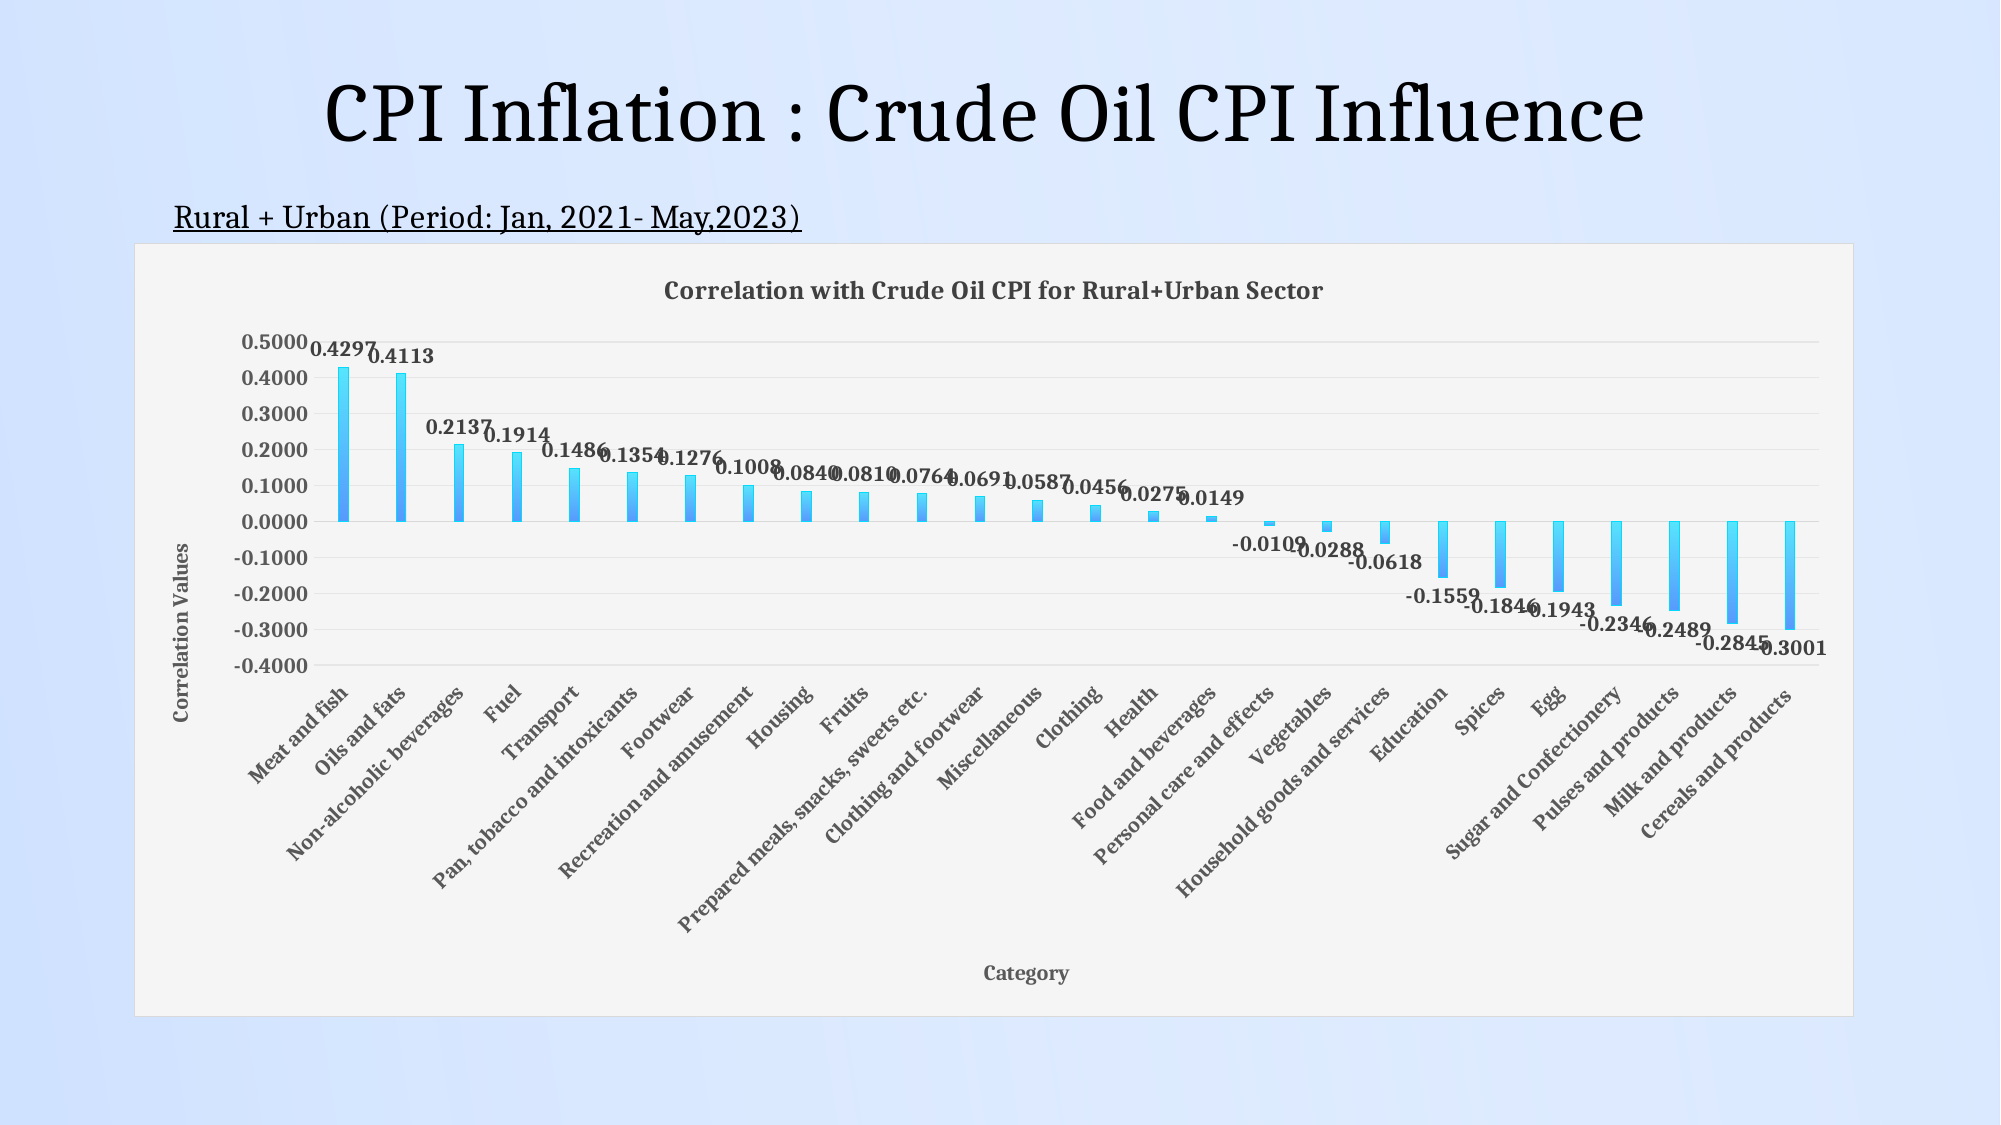

CPI Inflation : Crude Oil CPI Influence
Rural + Urban (Period: Jan, 2021- May,2023)

### Chart: Correlation with Crude Oil CPI for Rural+Urban Sector

| Category | Correlation with Crude Oil |
|---|---|
| Meat and fish | 0.429730931179717 |
| Oils and fats | 0.411294442642989 |
| Non-alcoholic beverages | 0.213650434182427 |
| Fuel | 0.191440467899051 |
|  Transport | 0.148565210774439 |
| Pan, tobacco and intoxicants | 0.135390485338949 |
| Footwear | 0.127603194087049 |
| Recreation and amusement | 0.100842338756956 |
| Housing | 0.0839963633690601 |
| Fruits | 0.0810420548446925 |
| Prepared meals, snacks, sweets etc. | 0.0764459088291995 |
| Clothing and footwear | 0.069144930721209 |
| Miscellaneous | 0.0587004414106518 |
| Clothing | 0.045622431662634 |
| Health | 0.0274533688601417 |
| Food and beverages | 0.0149459274076565 |
| Personal care and effects | -0.0108836749686545 |
| Vegetables | -0.0288364077465 |
| Household goods and services | -0.0618307703470333 |
| Education | -0.155880829164373 |
| Spices | -0.184580778761689 |
| Egg | -0.194329210875566 |
| Sugar and Confectionery | -0.234639898258843 |
| Pulses and products | -0.248897777064958 |
| Milk and products | -0.284524634830829 |
|  Cereals and products  | -0.300074765414602 |
23